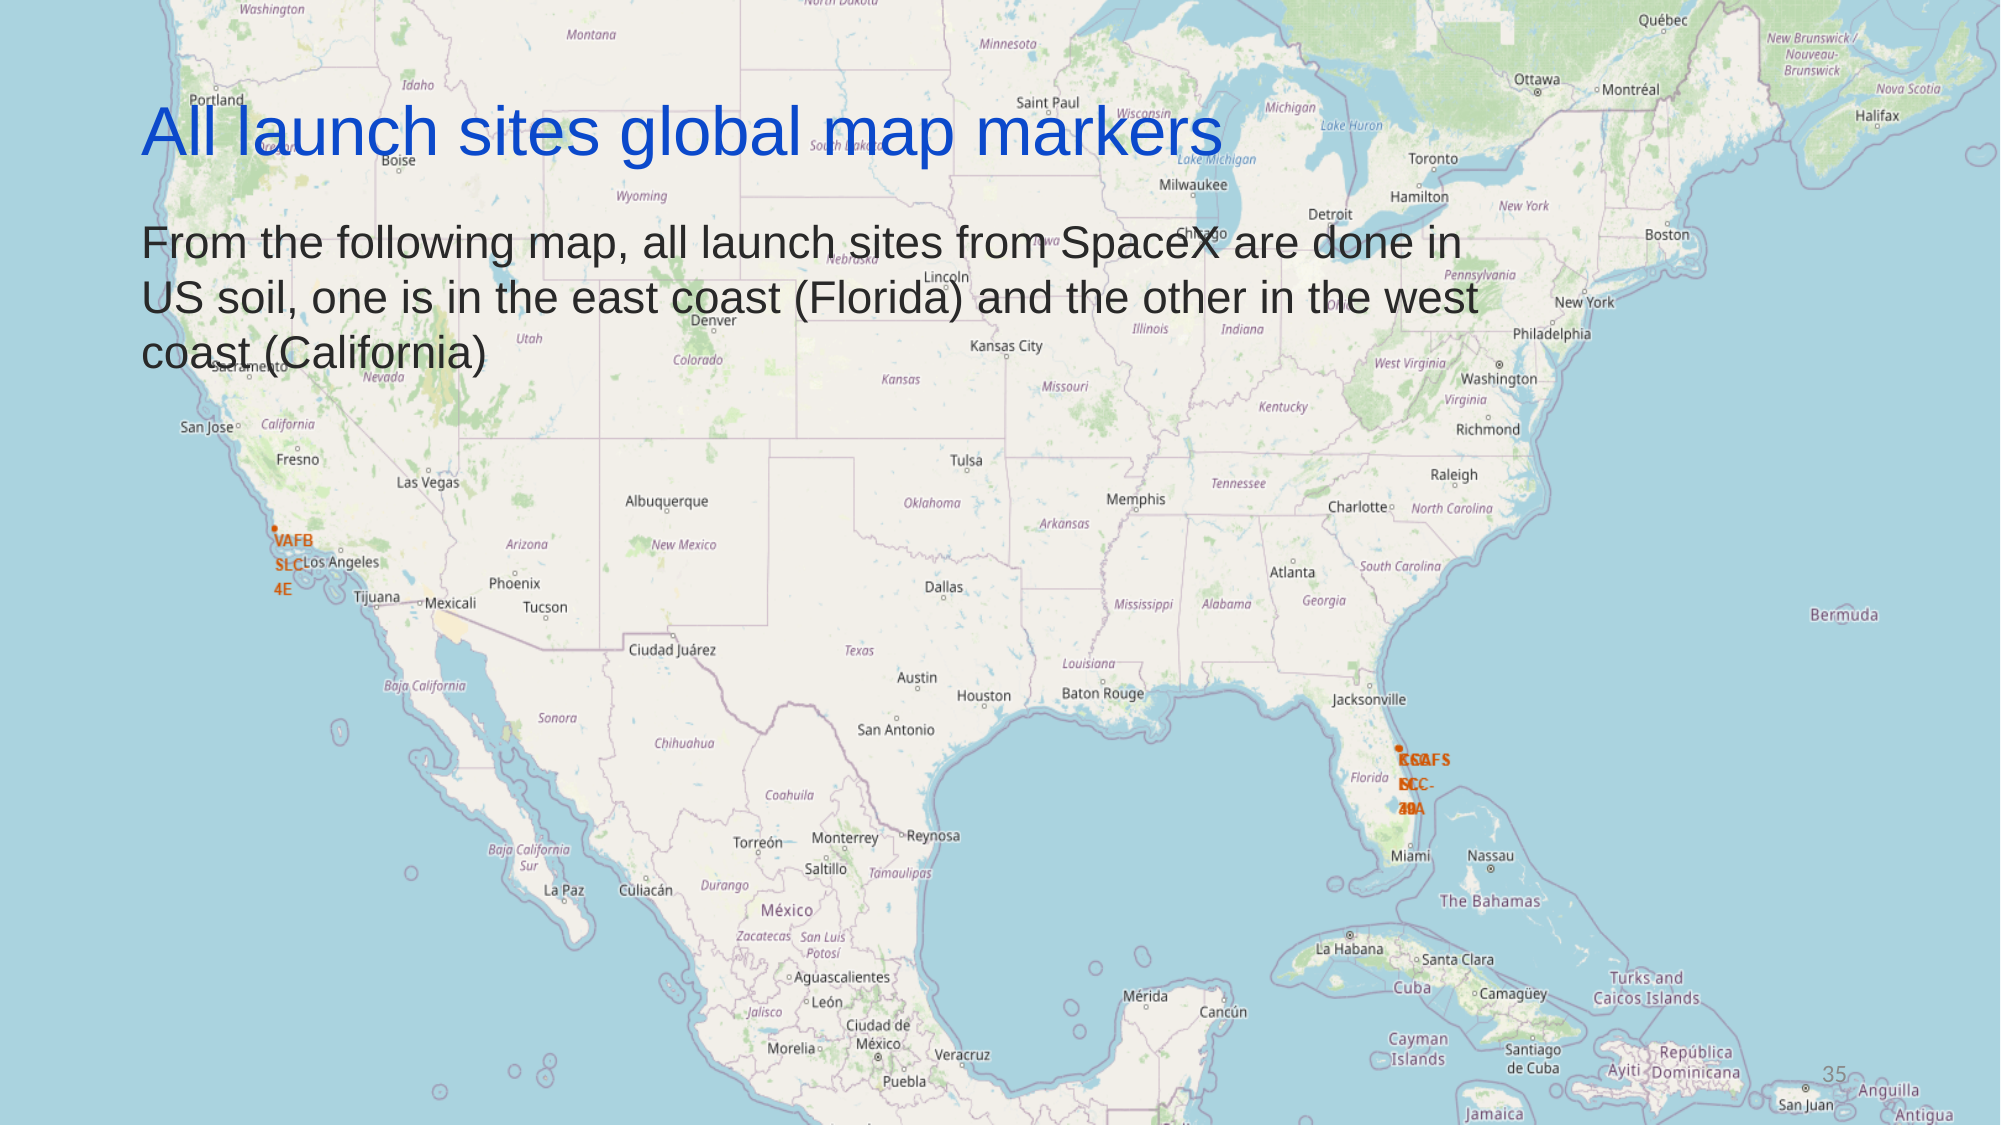

All launch sites global map markers
From the following map, all launch sites from SpaceX are done in US soil, one is in the east coast (Florida) and the other in the west coast (California)
35